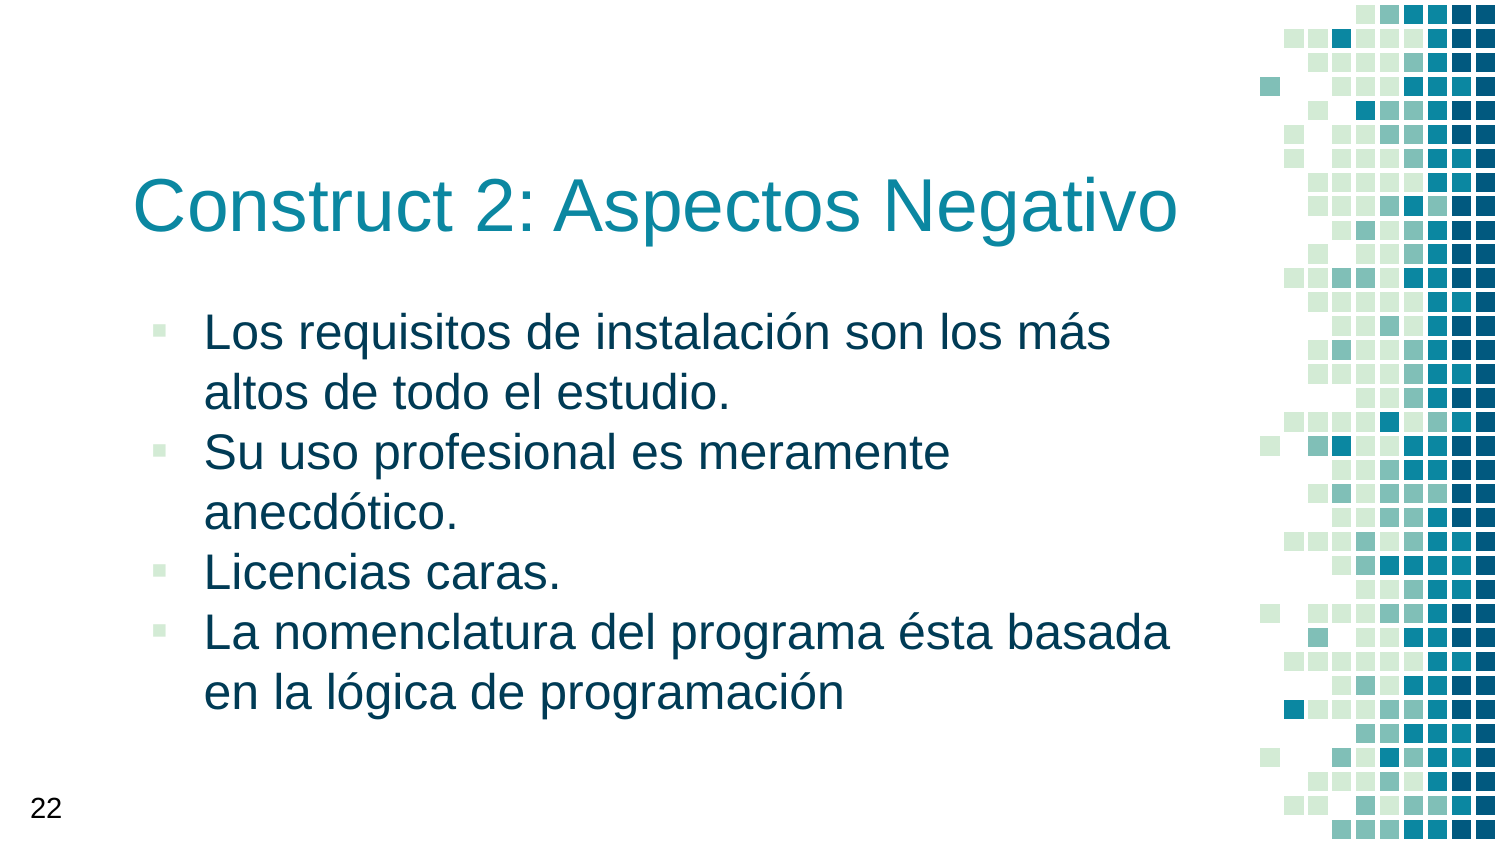

# Construct 2: Aspectos Negativo
Los requisitos de instalación son los más altos de todo el estudio.
Su uso profesional es meramente anecdótico.
Licencias caras.
La nomenclatura del programa ésta basada en la lógica de programación

22